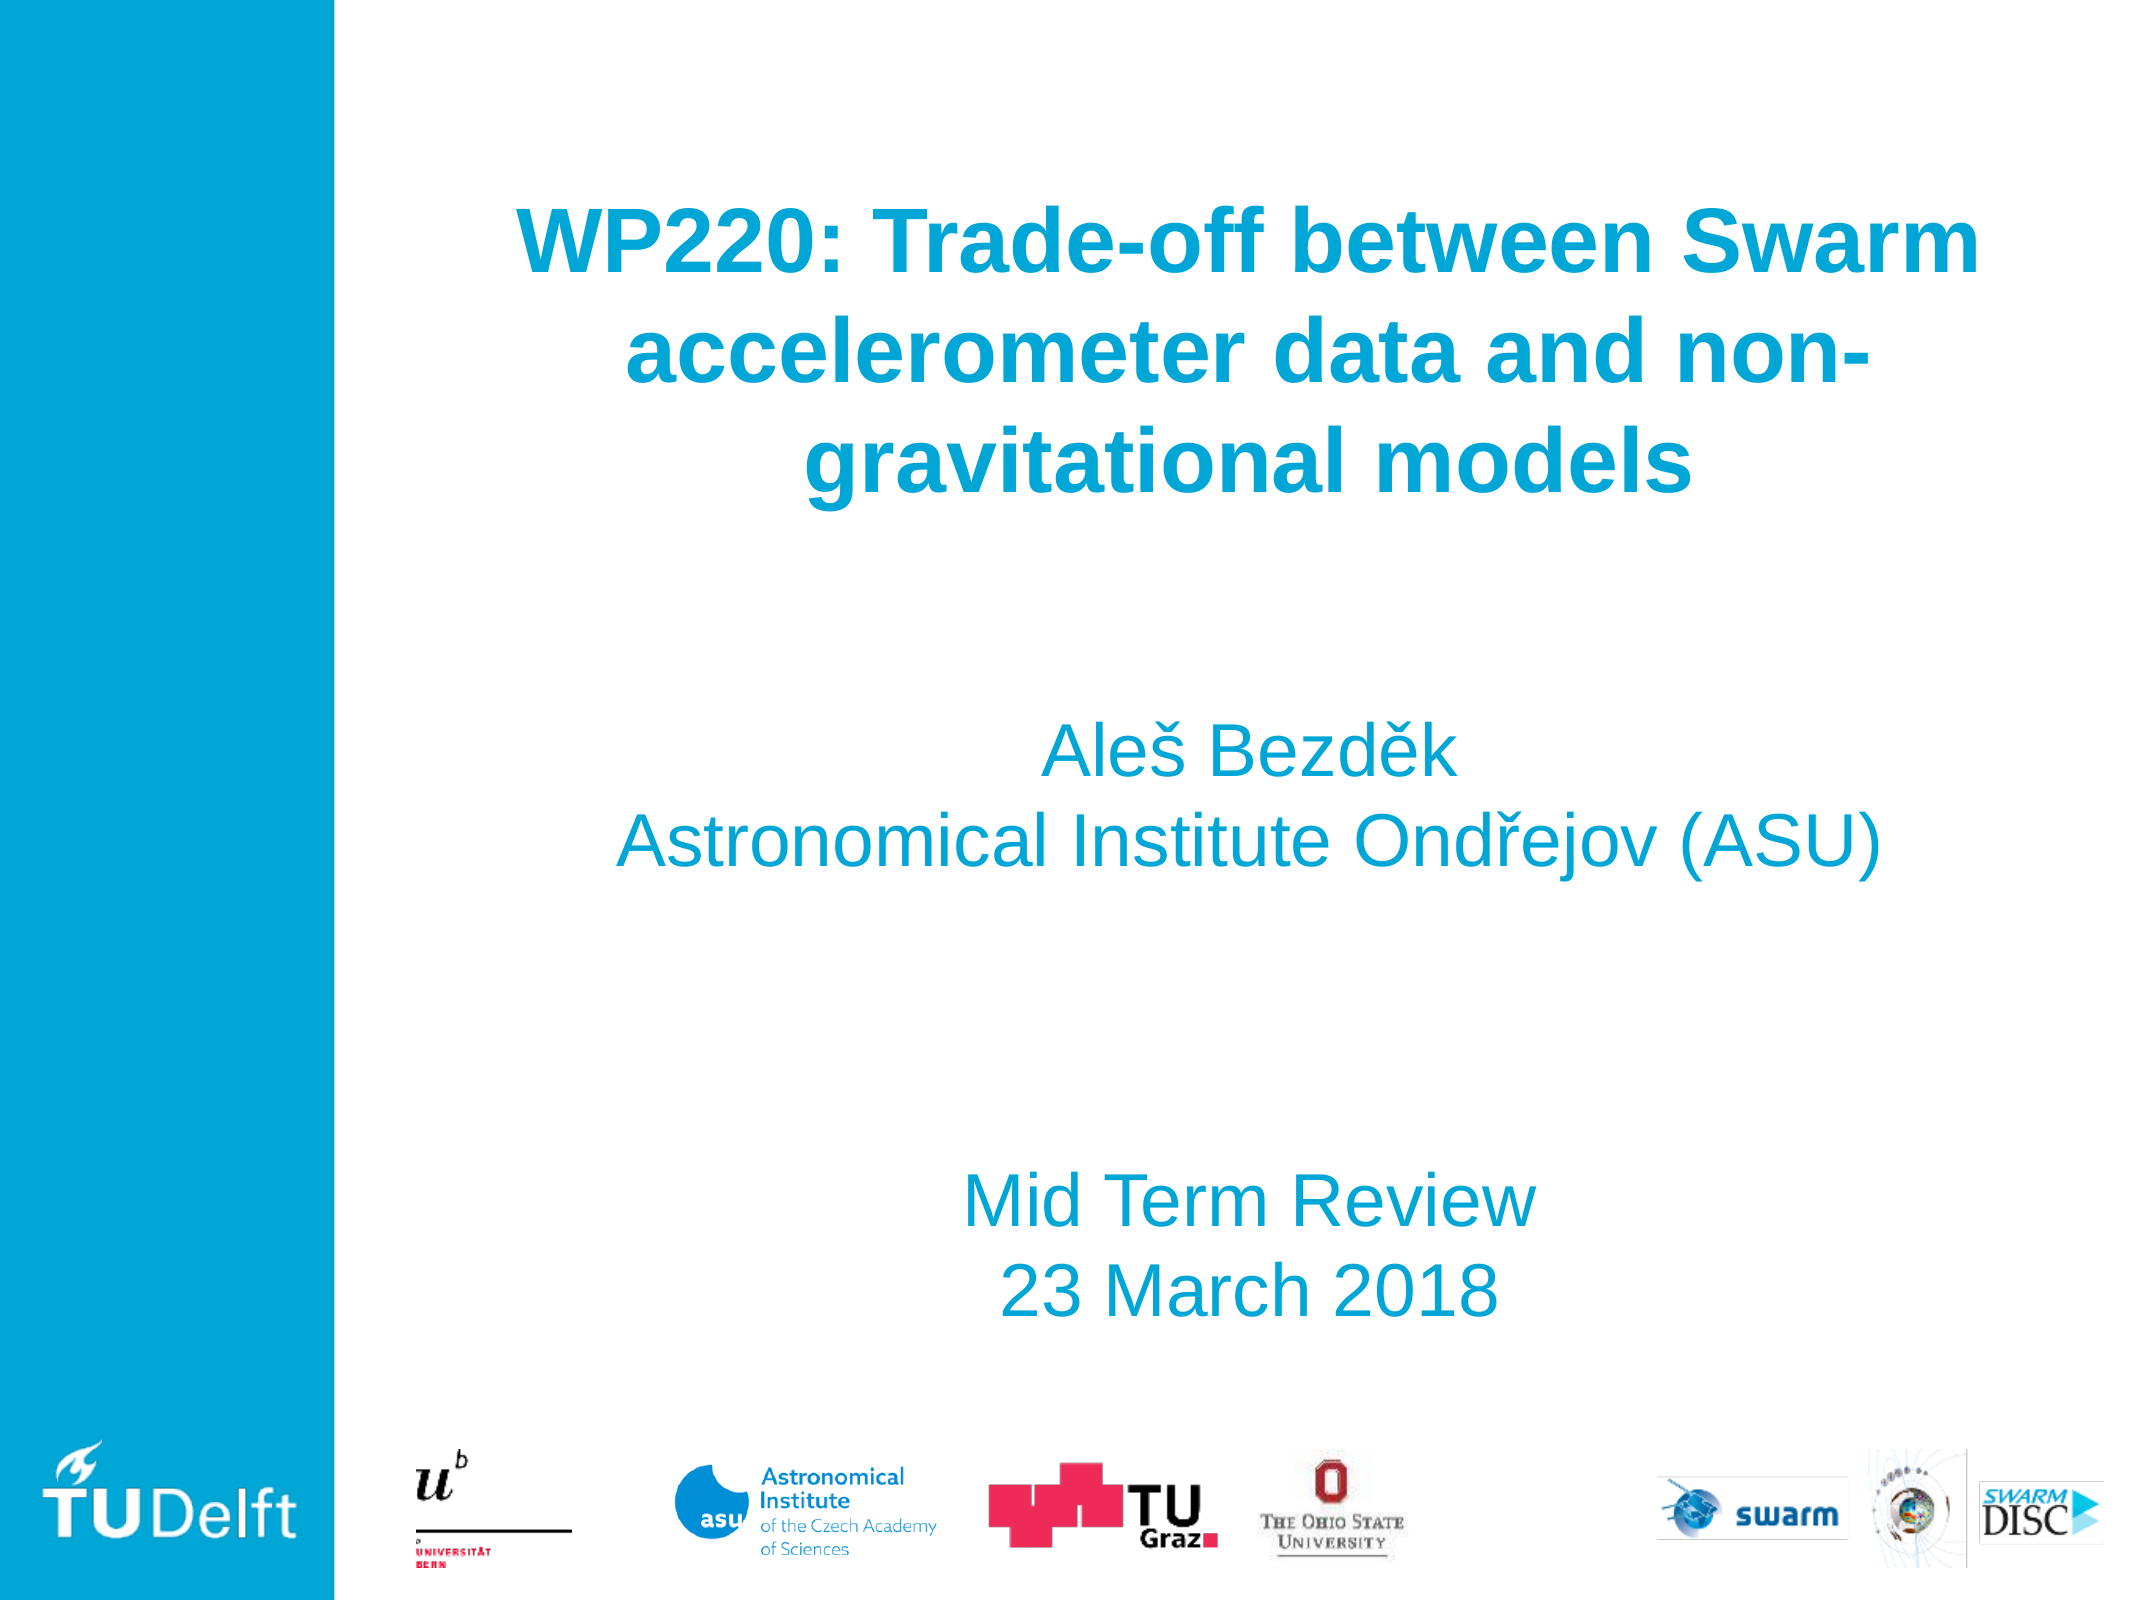

WP220: Trade‐off between Swarm accelerometer data and non‐gravitational models

Aleš Bezděk
Astronomical Institute Ondřejov (ASU)

Mid Term Review
23 March 2018